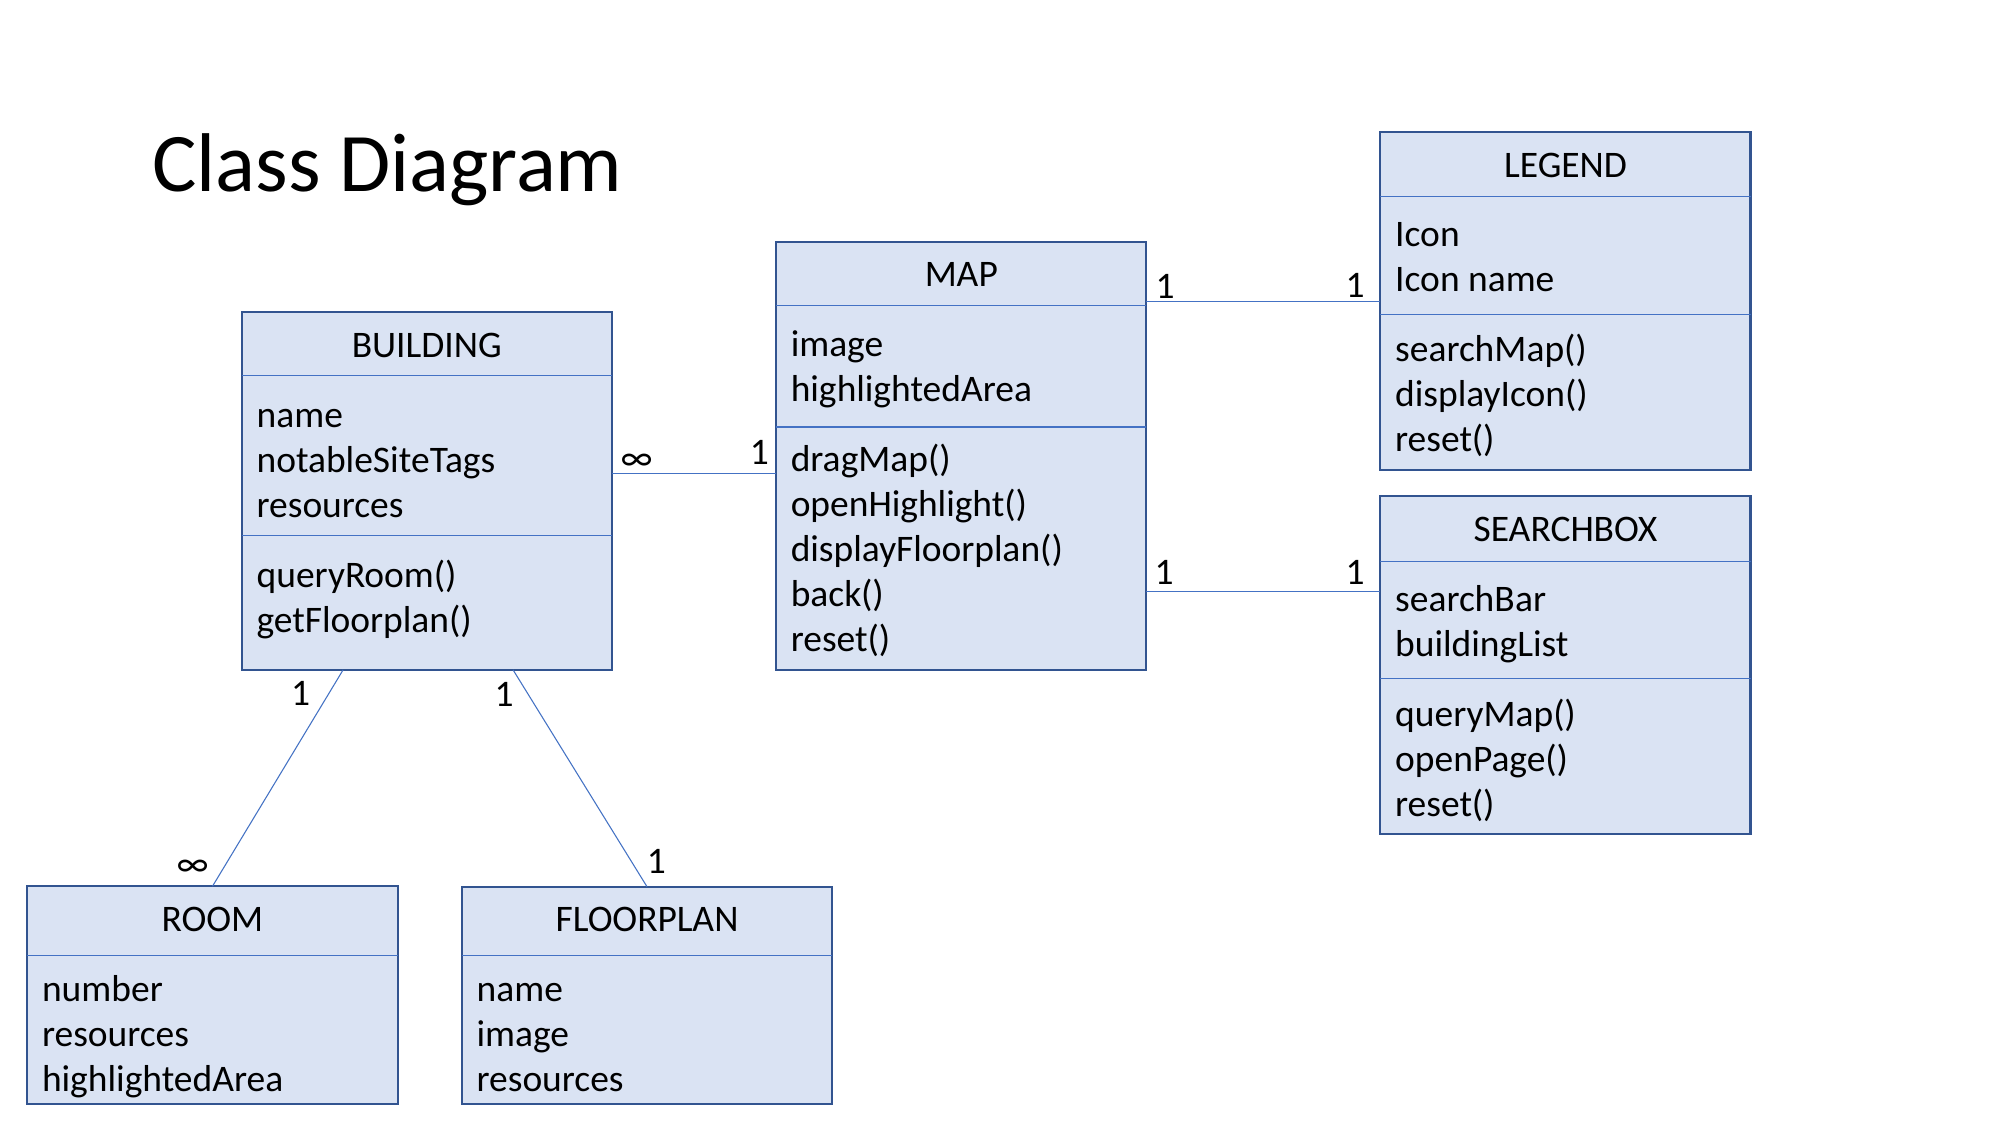

# Class Diagram
LEGEND

Icon
Icon name

searchMap()
displayIcon()
reset()
MAP

image
highlightedArea

dragMap()
openHighlight()
displayFloorplan()
back()
reset()
1
1
BUILDING

name
notableSiteTags
resources

queryRoom()
getFloorplan()
1
∞
SEARCHBOX

searchBar
buildingList

queryMap()
openPage()
reset()
1
1
1
1
1
∞
ROOM

number
resources
highlightedArea
FLOORPLAN

name
image
resources